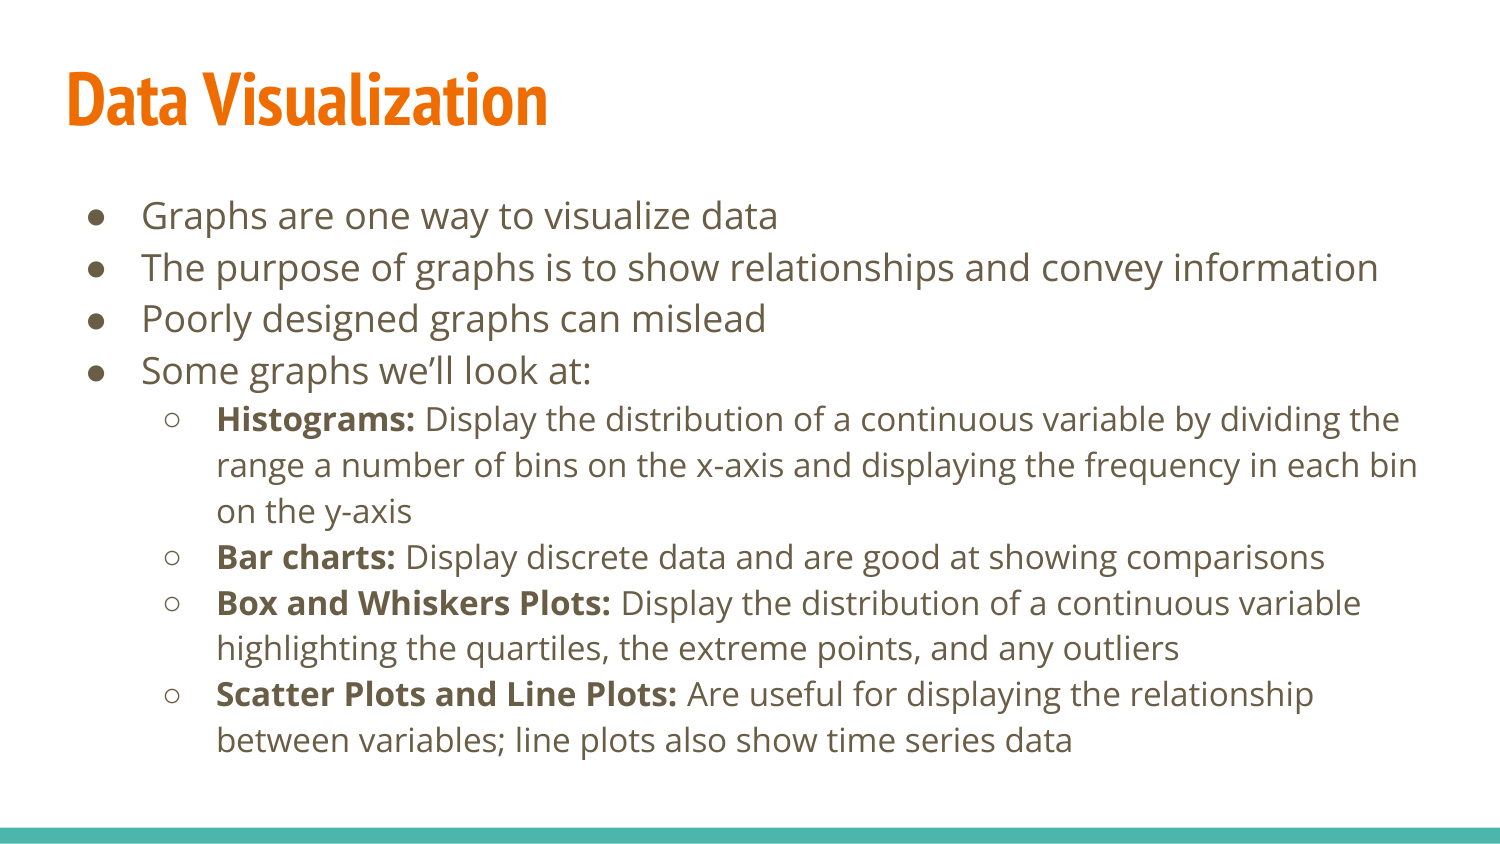

# Data Visualization
Graphs are one way to visualize data
The purpose of graphs is to show relationships and convey information
Poorly designed graphs can mislead
Some graphs we’ll look at:
Histograms: Display the distribution of a continuous variable by dividing the range a number of bins on the x-axis and displaying the frequency in each bin on the y-axis
Bar charts: Display discrete data and are good at showing comparisons
Box and Whiskers Plots: Display the distribution of a continuous variable highlighting the quartiles, the extreme points, and any outliers
Scatter Plots and Line Plots: Are useful for displaying the relationship between variables; line plots also show time series data